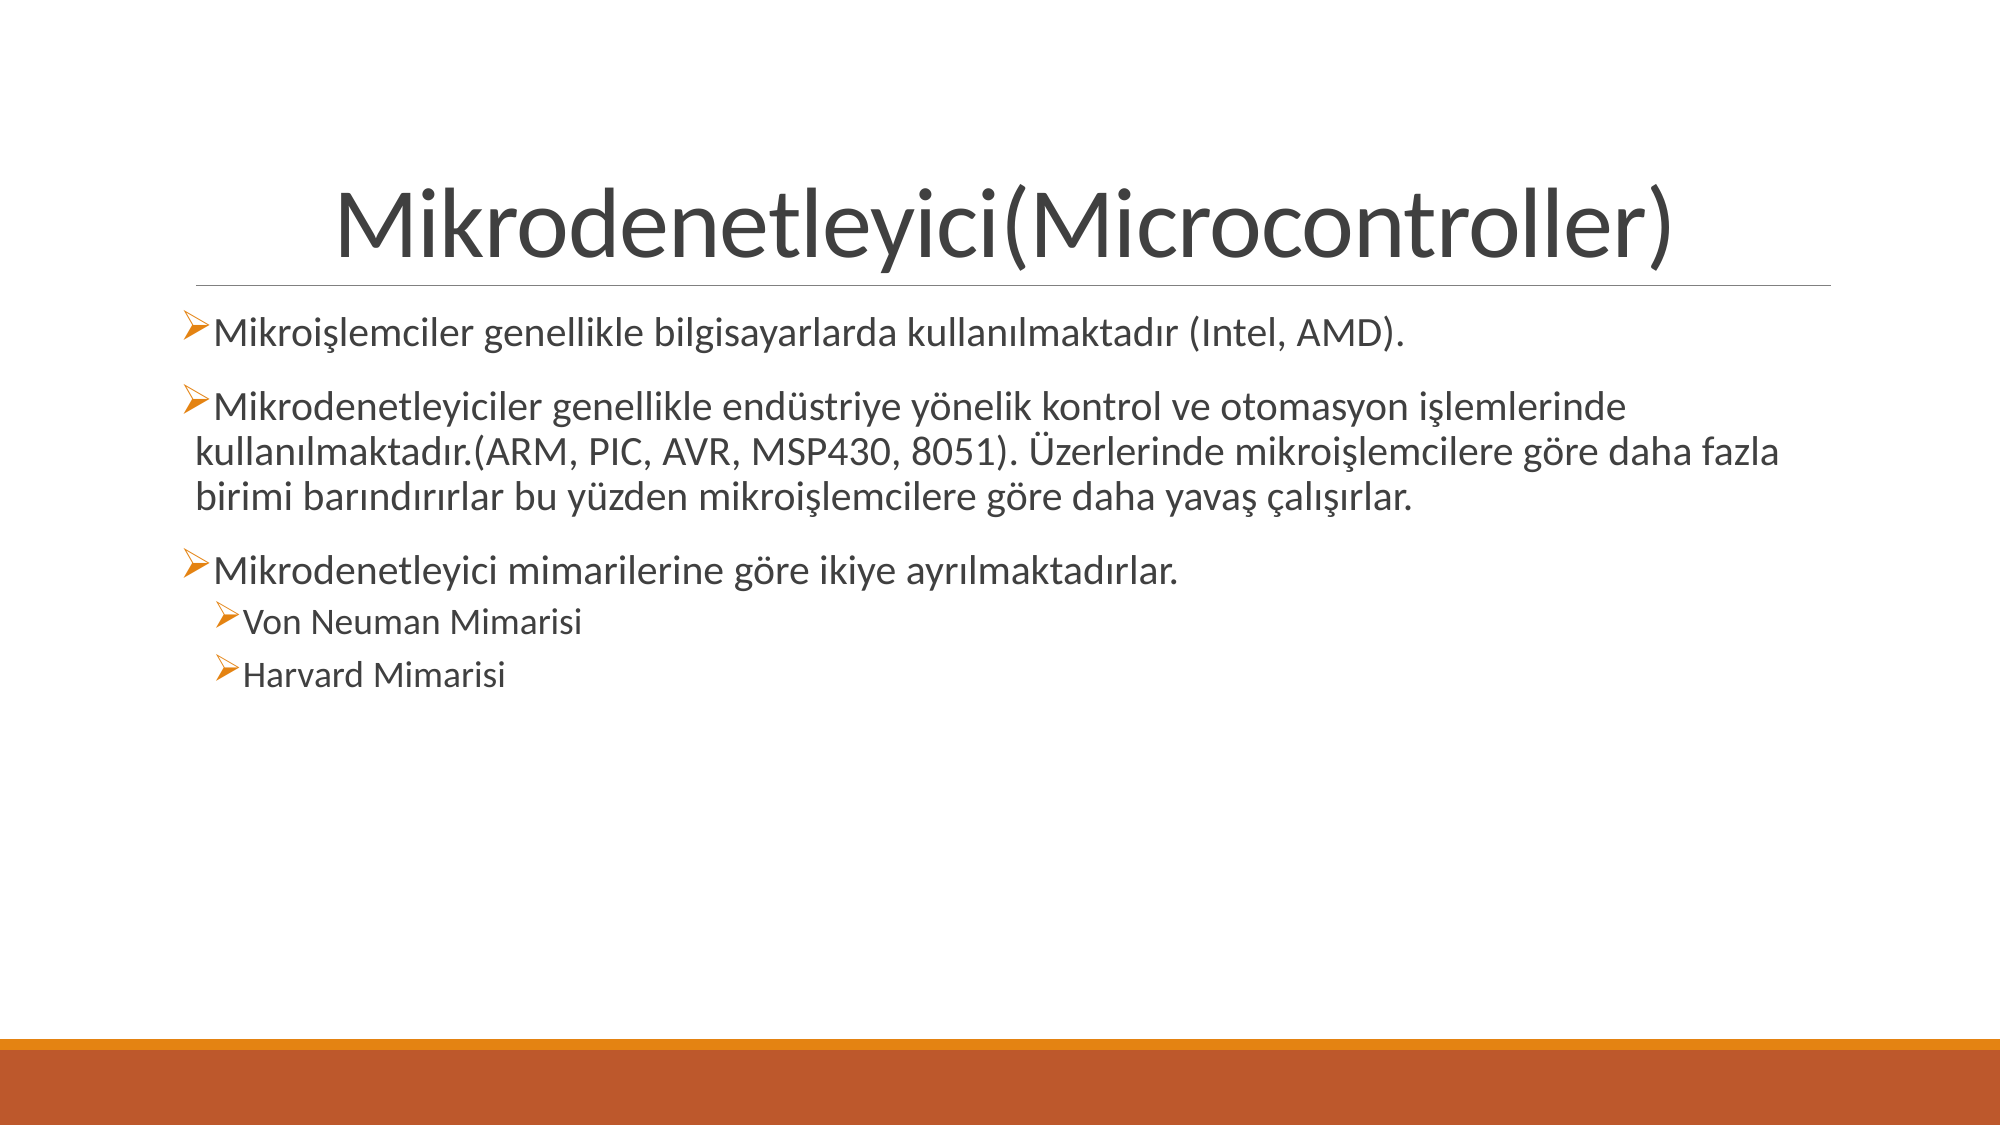

# Mikrodenetleyici(Microcontroller)
Mikroişlemciler genellikle bilgisayarlarda kullanılmaktadır (Intel, AMD).
Mikrodenetleyiciler genellikle endüstriye yönelik kontrol ve otomasyon işlemlerinde kullanılmaktadır.(ARM, PIC, AVR, MSP430, 8051). Üzerlerinde mikroişlemcilere göre daha fazla birimi barındırırlar bu yüzden mikroişlemcilere göre daha yavaş çalışırlar.
Mikrodenetleyici mimarilerine göre ikiye ayrılmaktadırlar.
Von Neuman Mimarisi
Harvard Mimarisi